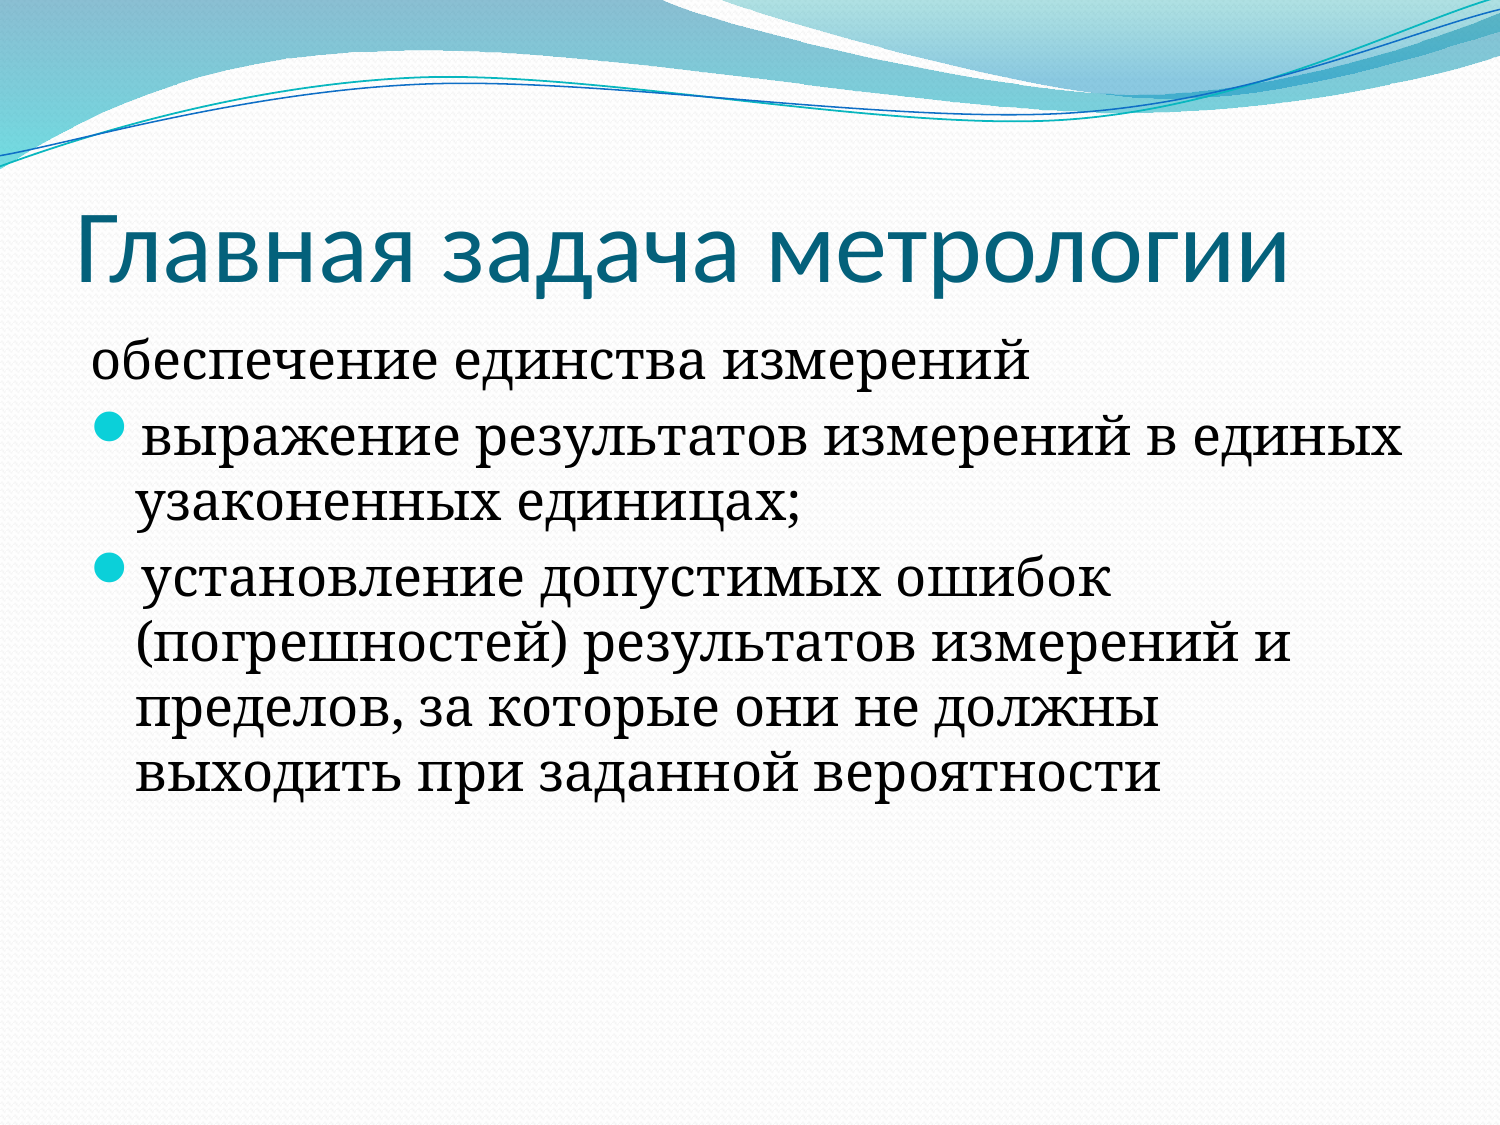

# Главная задача метрологии
обеспечение единства измерений
выражение результатов измерений в единых узаконенных единицах;
установление допустимых ошибок (погрешностей) результатов измерений и пределов, за которые они не должны выходить при заданной вероятности